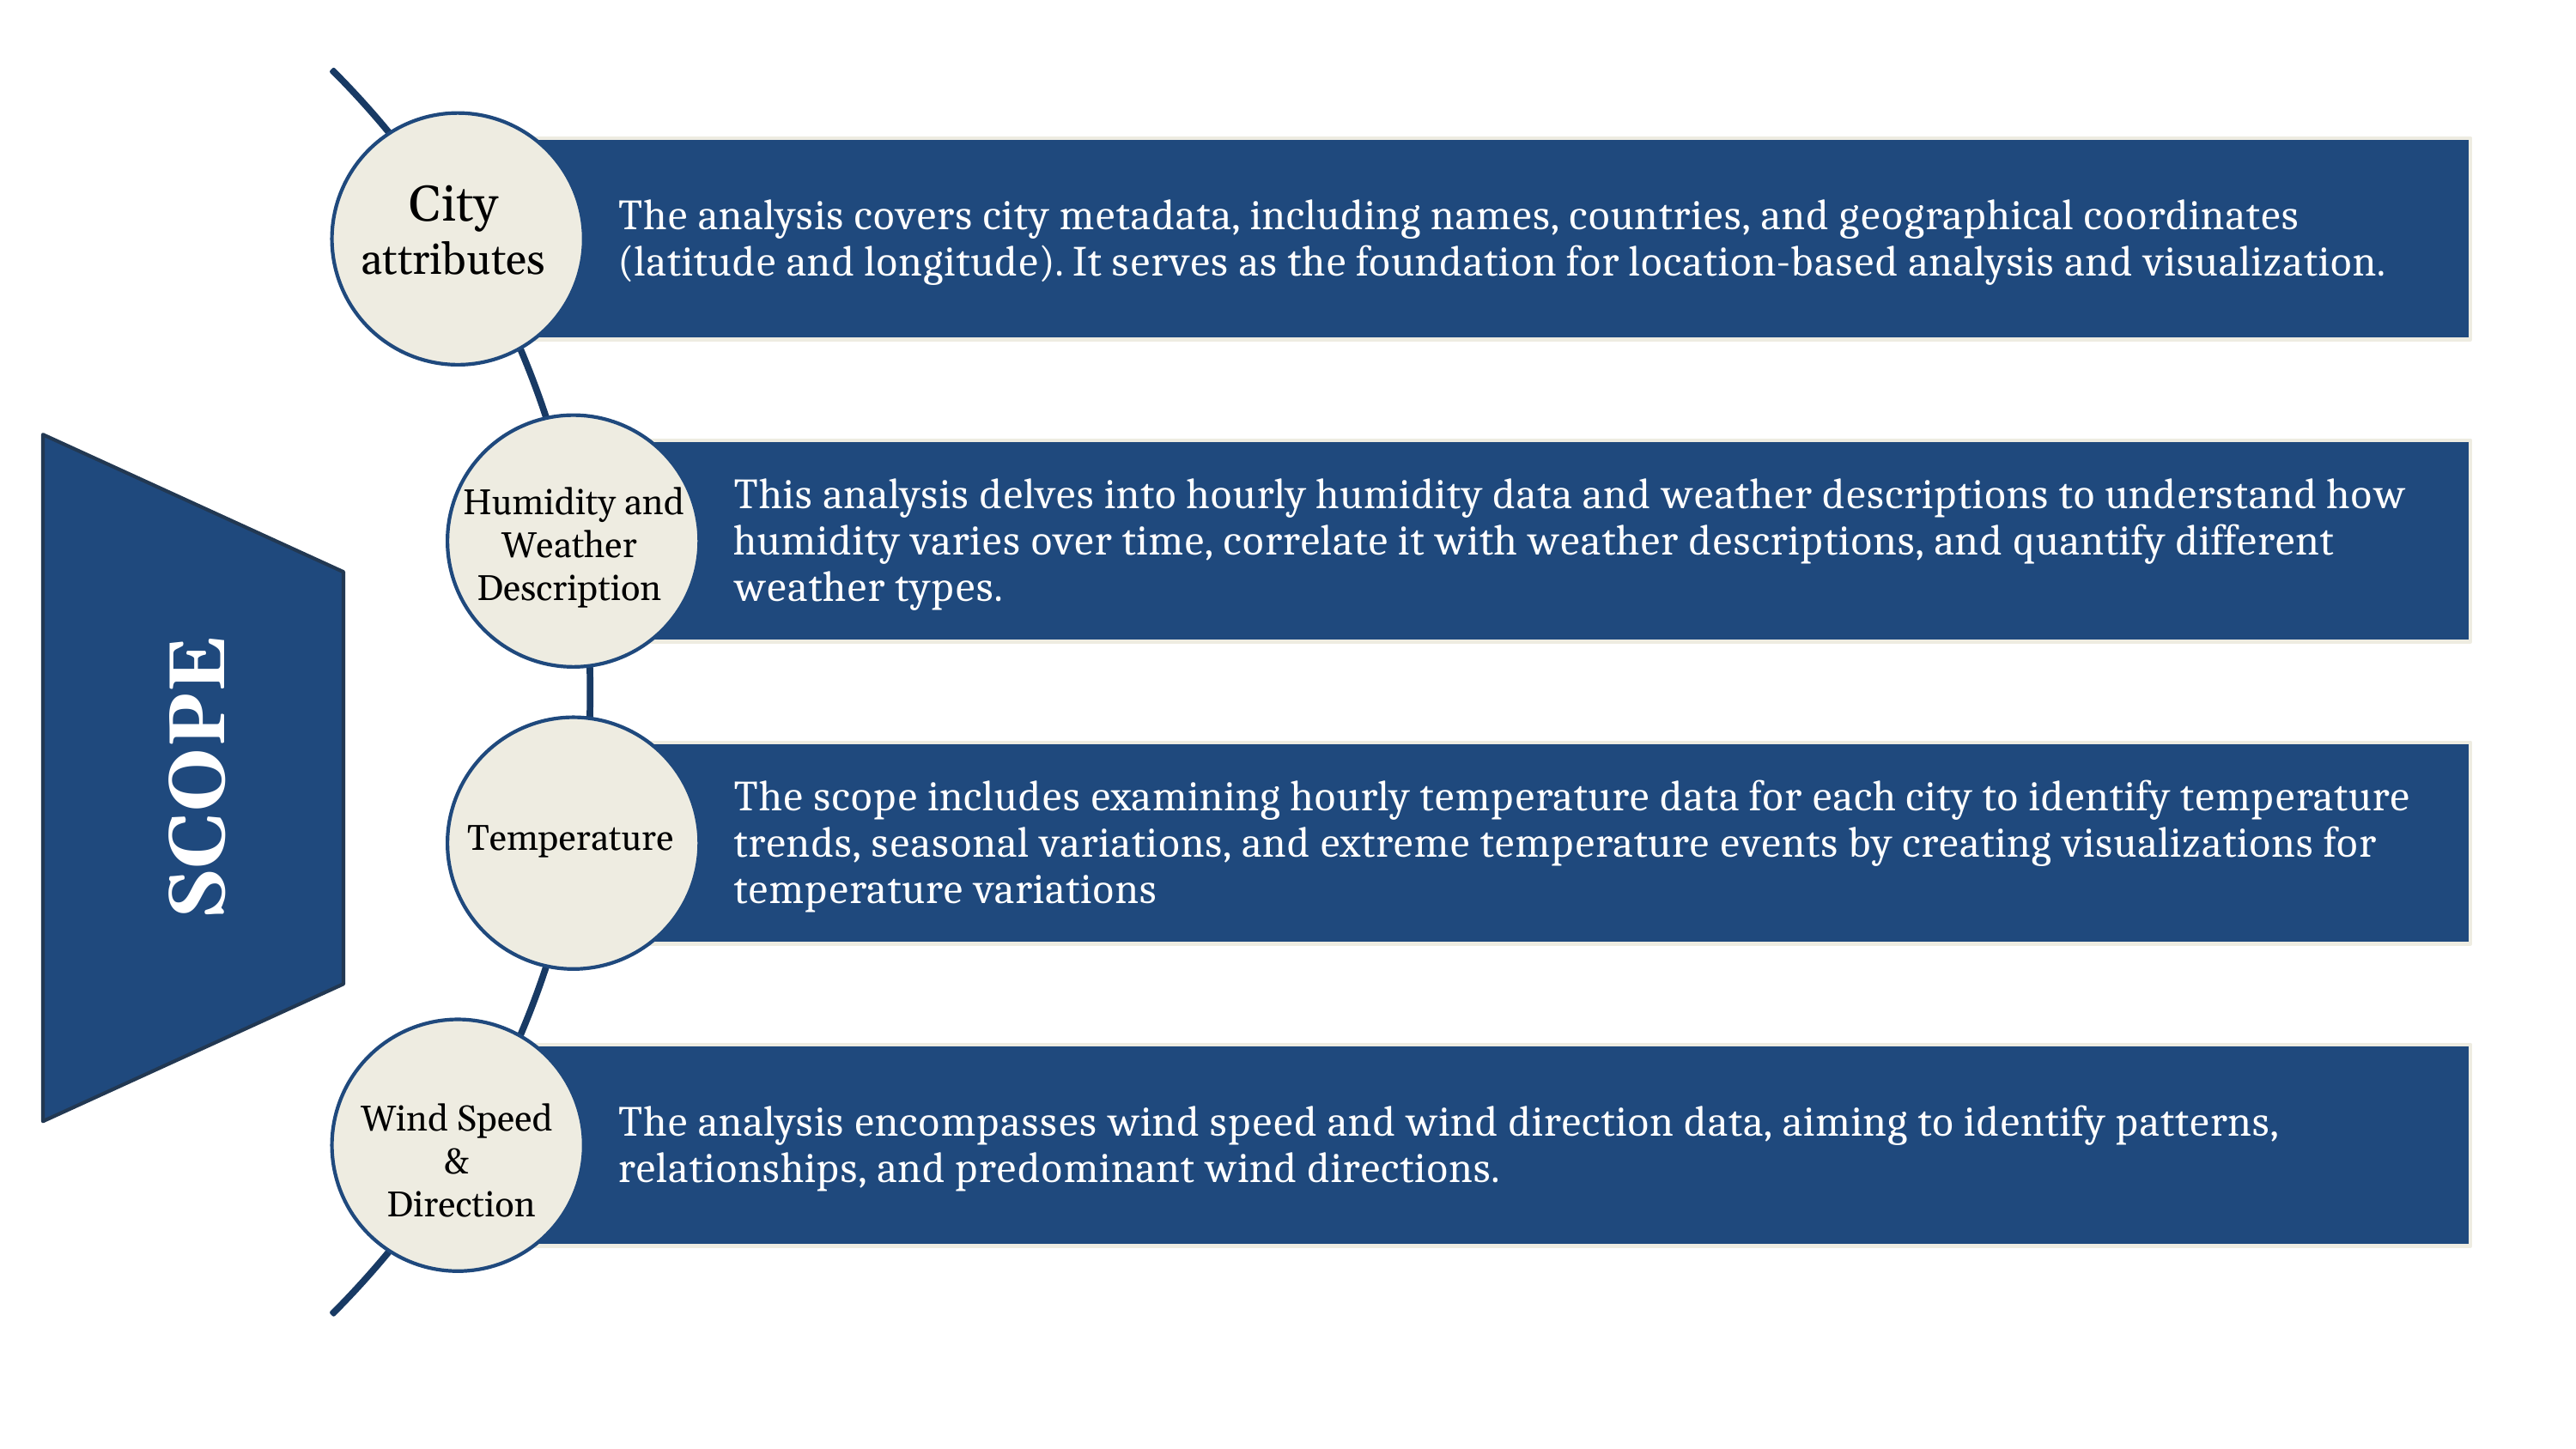

The analysis covers city metadata, including names, countries, and geographical coordinates (latitude and longitude). It serves as the foundation for location-based analysis and visualization.
This analysis delves into hourly humidity data and weather descriptions to understand how humidity varies over time, correlate it with weather descriptions, and quantify different weather types.
The scope includes examining hourly temperature data for each city to identify temperature trends, seasonal variations, and extreme temperature events by creating visualizations for temperature variations
The analysis encompasses wind speed and wind direction data, aiming to identify patterns, relationships, and predominant wind directions.
City
attributes
Humidity and
Weather
Description

SCOPE
Temperature
Wind Speed
&
Direction